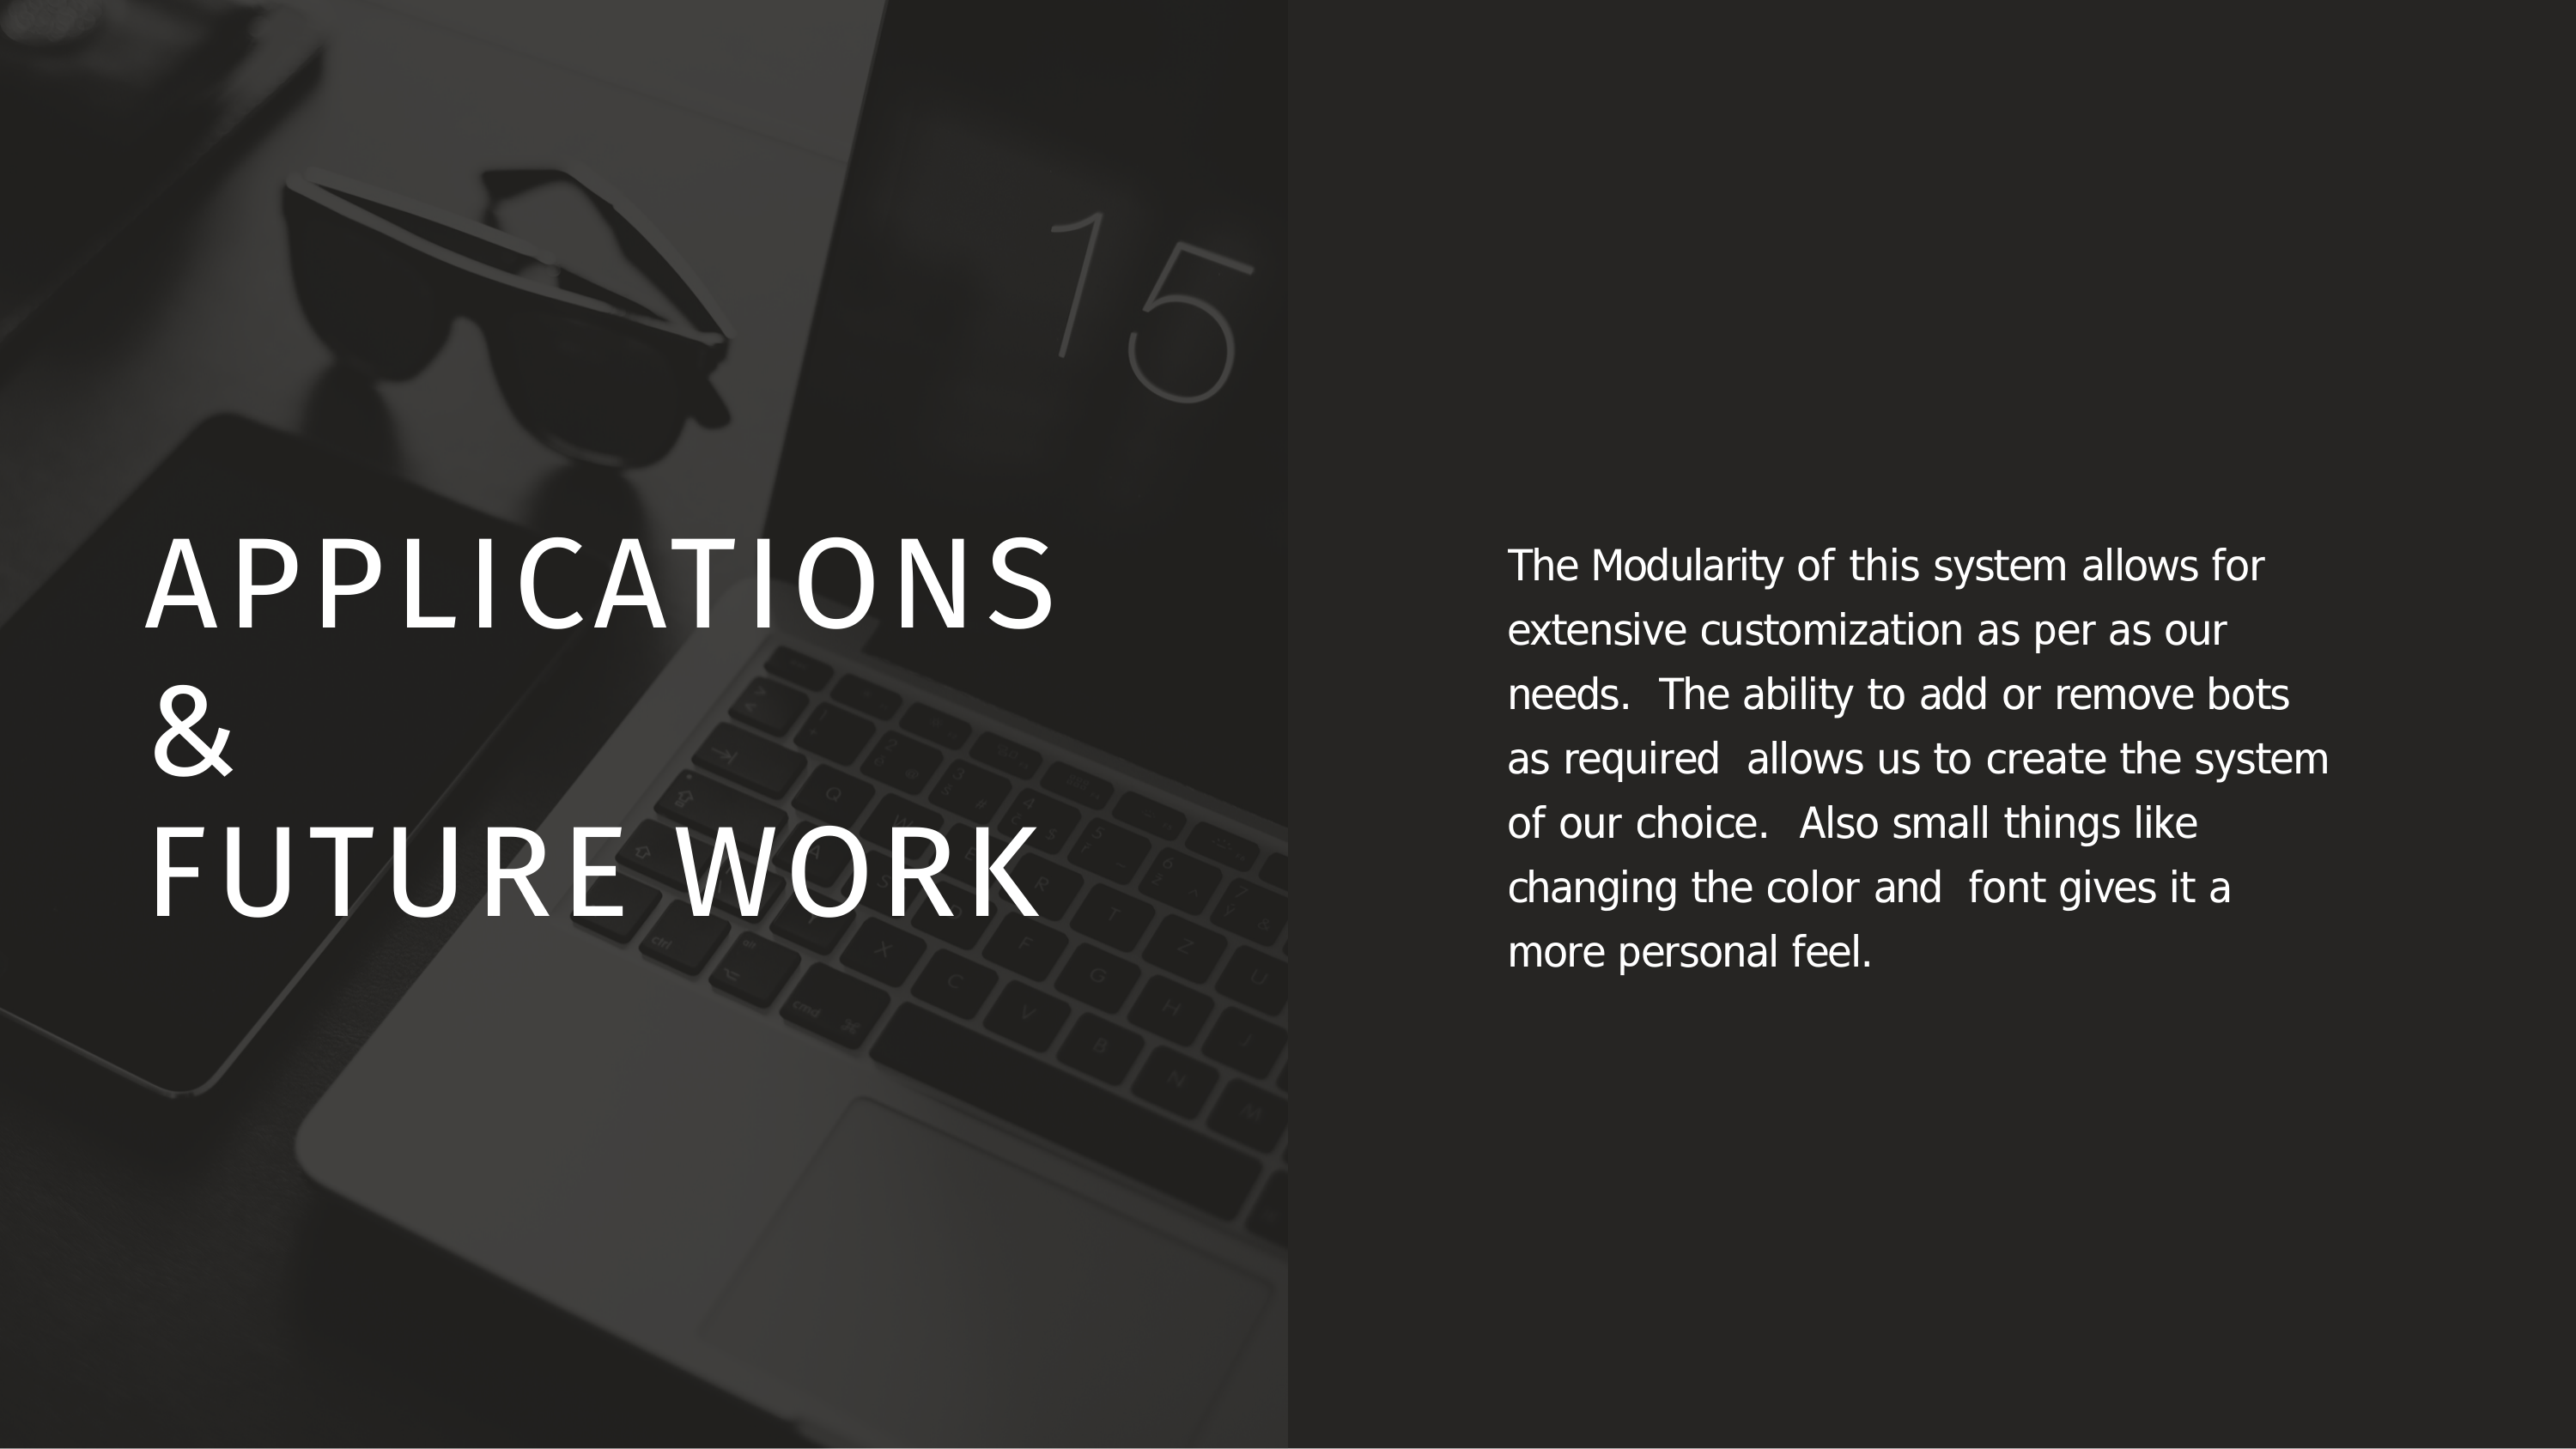

# APPLICATIONS
&
The Modularity of this system allows for  extensive customization as per as our needs.  The ability to add or remove bots as required  allows us to create the system of our choice.  Also small things like changing the color and  font gives it a more personal feel.
FUTURE WORK